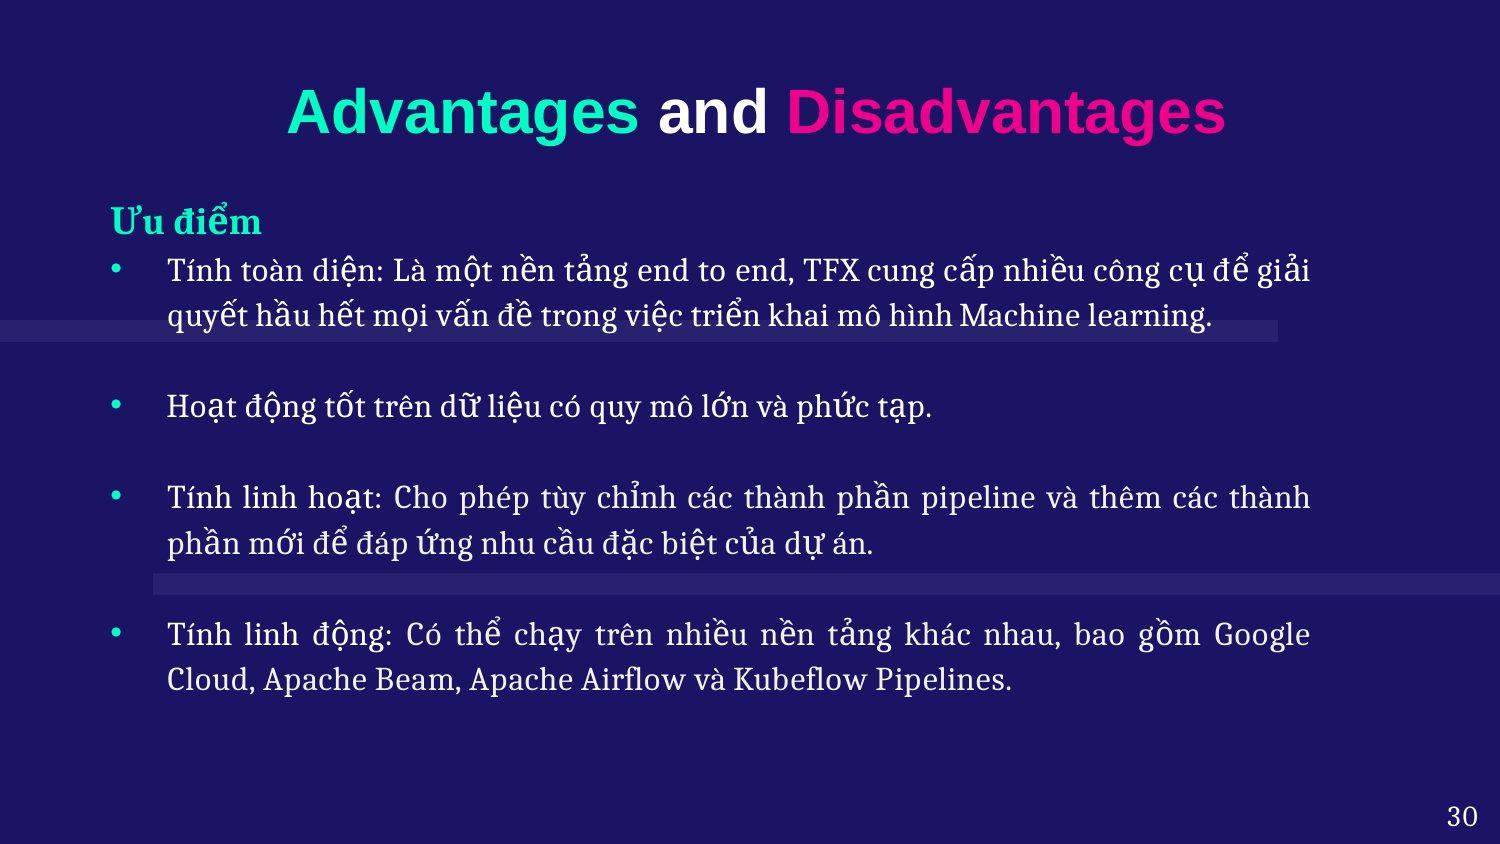

Advantages and Disadvantages
Ưu điểm
Tính toàn diện: Là một nền tảng end to end, TFX cung cấp nhiều công cụ để giải quyết hầu hết mọi vấn đề trong việc triển khai mô hình Machine learning.

Hoạt động tốt trên dữ liệu có quy mô lớn và phức tạp.

Tính linh hoạt: Cho phép tùy chỉnh các thành phần pipeline và thêm các thành phần mới để đáp ứng nhu cầu đặc biệt của dự án.

Tính linh động: Có thể chạy trên nhiều nền tảng khác nhau, bao gồm Google Cloud, Apache Beam, Apache Airflow và Kubeflow Pipelines.

30